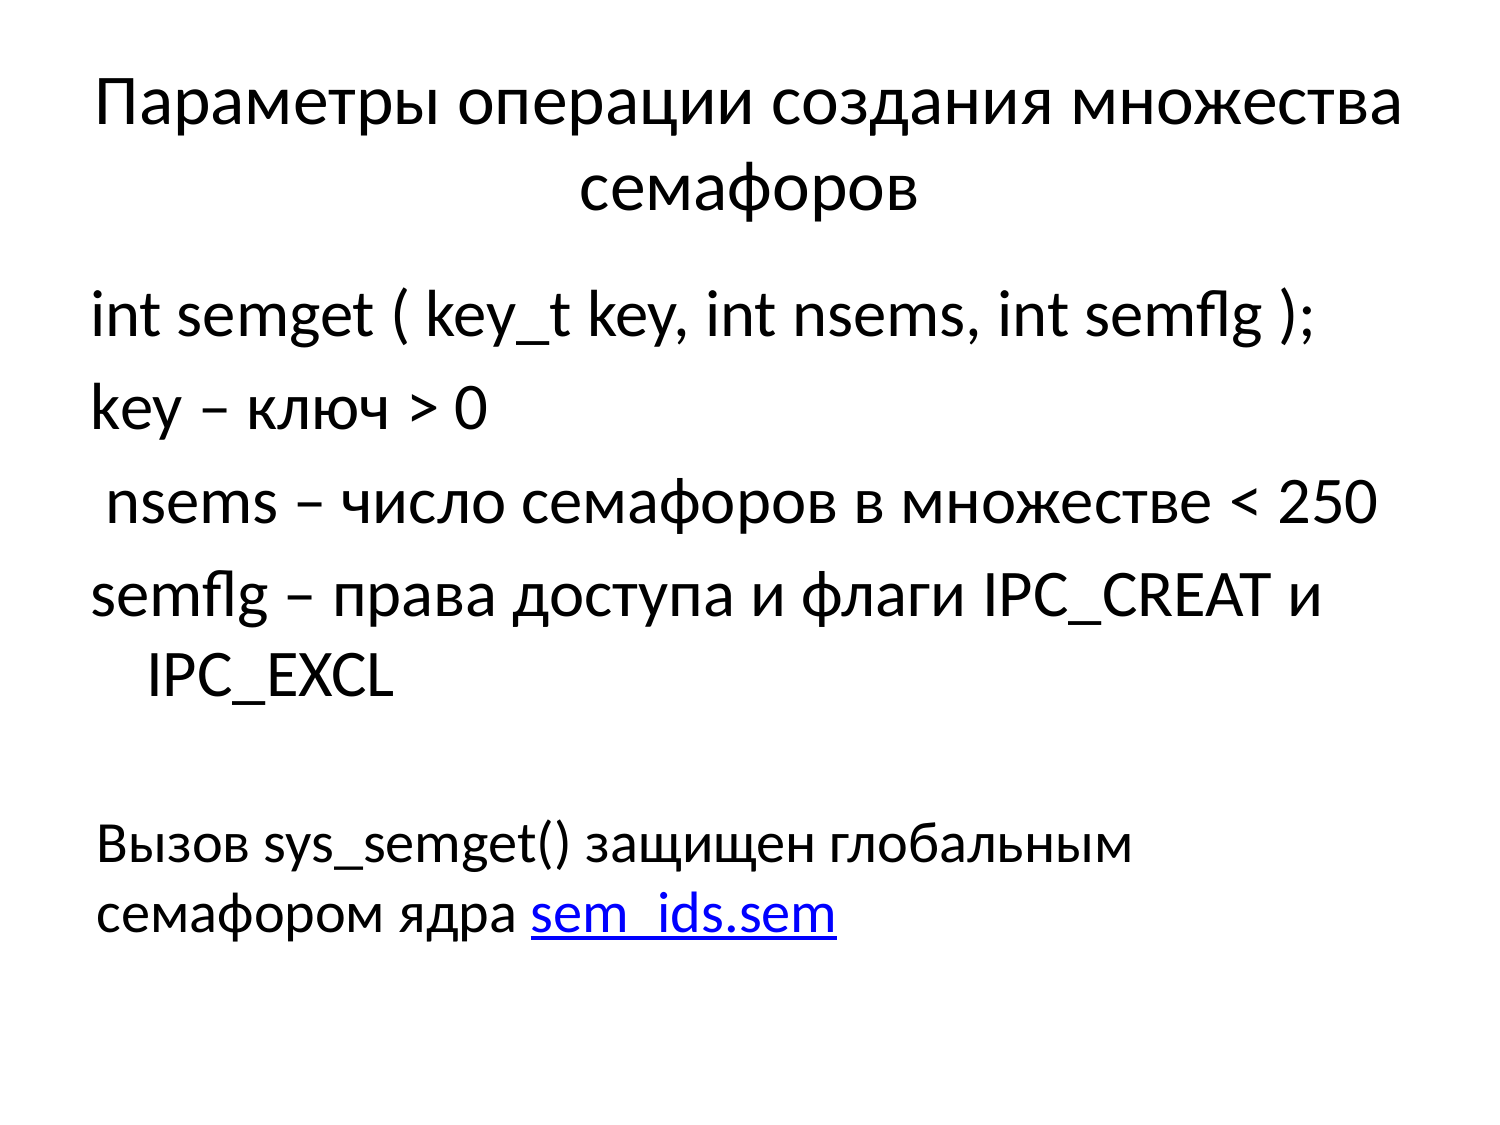

# Параметры операции создания множества семафоров
int semget ( key_t key, int nsems, int semflg );
key – ключ > 0
 nsems – число семафоров в множестве < 250
semflg – права доступа и флаги IPC_CREAT и IPC_EXCL
Вызов sys_semget() защищен глобальным семафором ядра sem_ids.sem